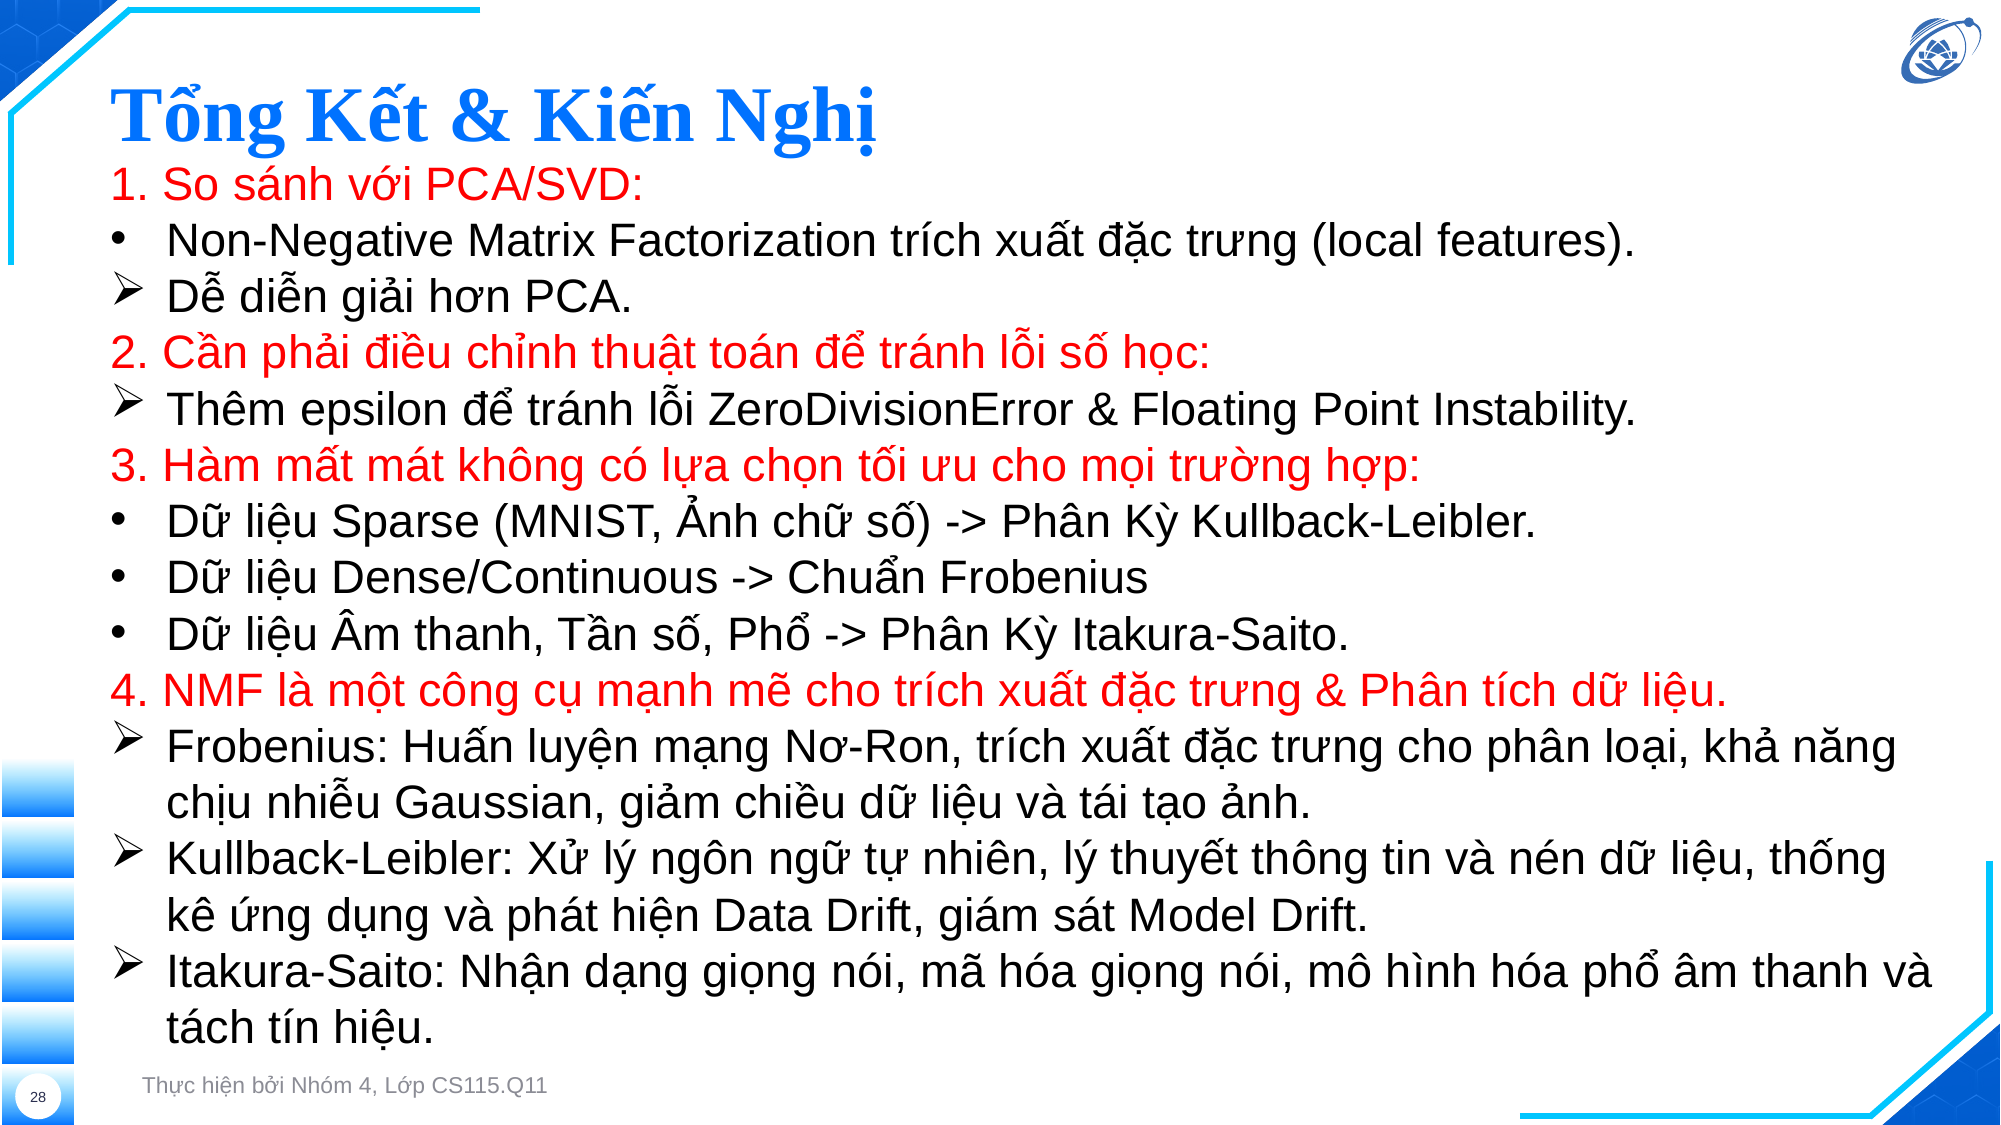

# Tổng Kết & Kiến Nghị
1. So sánh với PCA/SVD:
Non-Negative Matrix Factorization trích xuất đặc trưng (local features).
Dễ diễn giải hơn PCA.
2. Cần phải điều chỉnh thuật toán để tránh lỗi số học:
Thêm epsilon để tránh lỗi ZeroDivisionError & Floating Point Instability.
3. Hàm mất mát không có lựa chọn tối ưu cho mọi trường hợp:
Dữ liệu Sparse (MNIST, Ảnh chữ số) -> Phân Kỳ Kullback-Leibler.
Dữ liệu Dense/Continuous -> Chuẩn Frobenius
Dữ liệu Âm thanh, Tần số, Phổ -> Phân Kỳ Itakura-Saito.
4. NMF là một công cụ mạnh mẽ cho trích xuất đặc trưng & Phân tích dữ liệu.
Frobenius: Huấn luyện mạng Nơ-Ron, trích xuất đặc trưng cho phân loại, khả năng chịu nhiễu Gaussian, giảm chiều dữ liệu và tái tạo ảnh.
Kullback-Leibler: Xử lý ngôn ngữ tự nhiên, lý thuyết thông tin và nén dữ liệu, thống kê ứng dụng và phát hiện Data Drift, giám sát Model Drift.
Itakura-Saito: Nhận dạng giọng nói, mã hóa giọng nói, mô hình hóa phổ âm thanh và tách tín hiệu.
Thực hiện bởi Nhóm 4, Lớp CS115.Q11
28